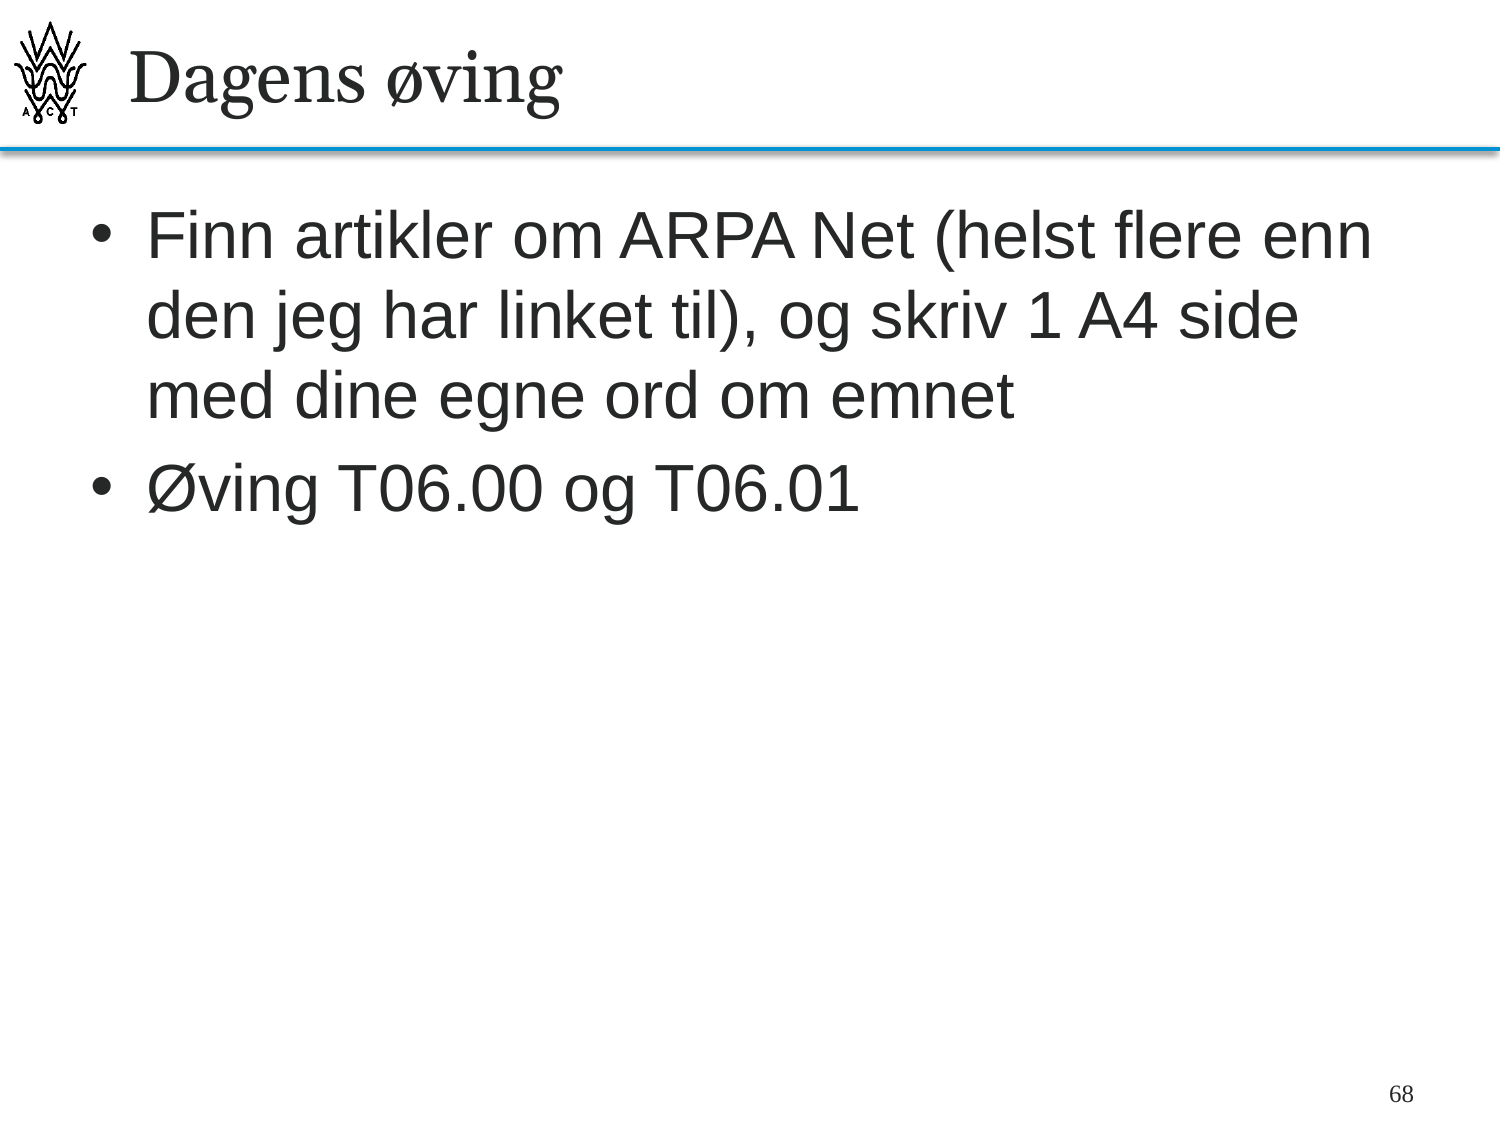

# Dagens øving
Finn artikler om ARPA Net (helst flere enn den jeg har linket til), og skriv 1 A4 side med dine egne ord om emnet
Øving T06.00 og T06.01
68